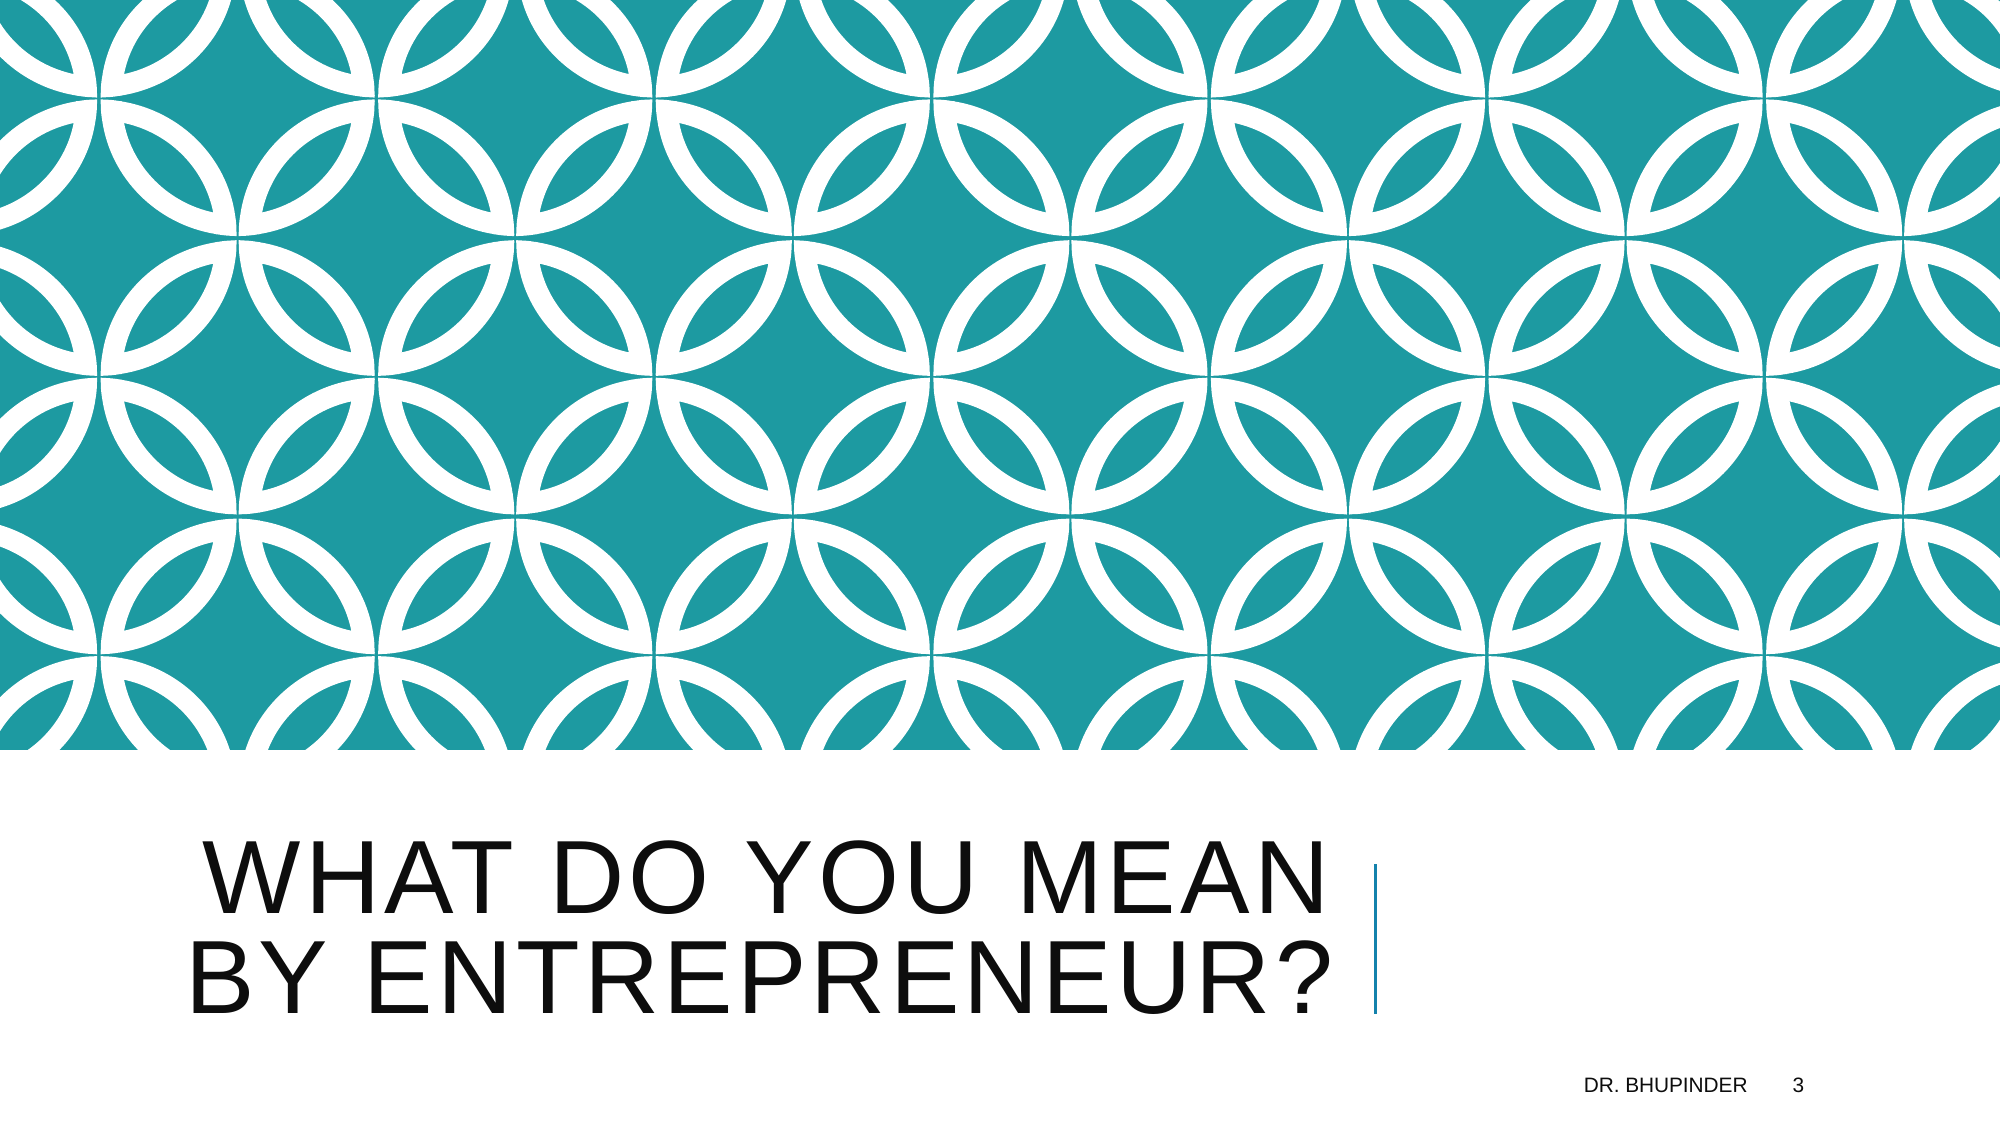

# WHAT DO YOU MEAN BY ENTREPRENEUR?
DR. BHUPINDER
3